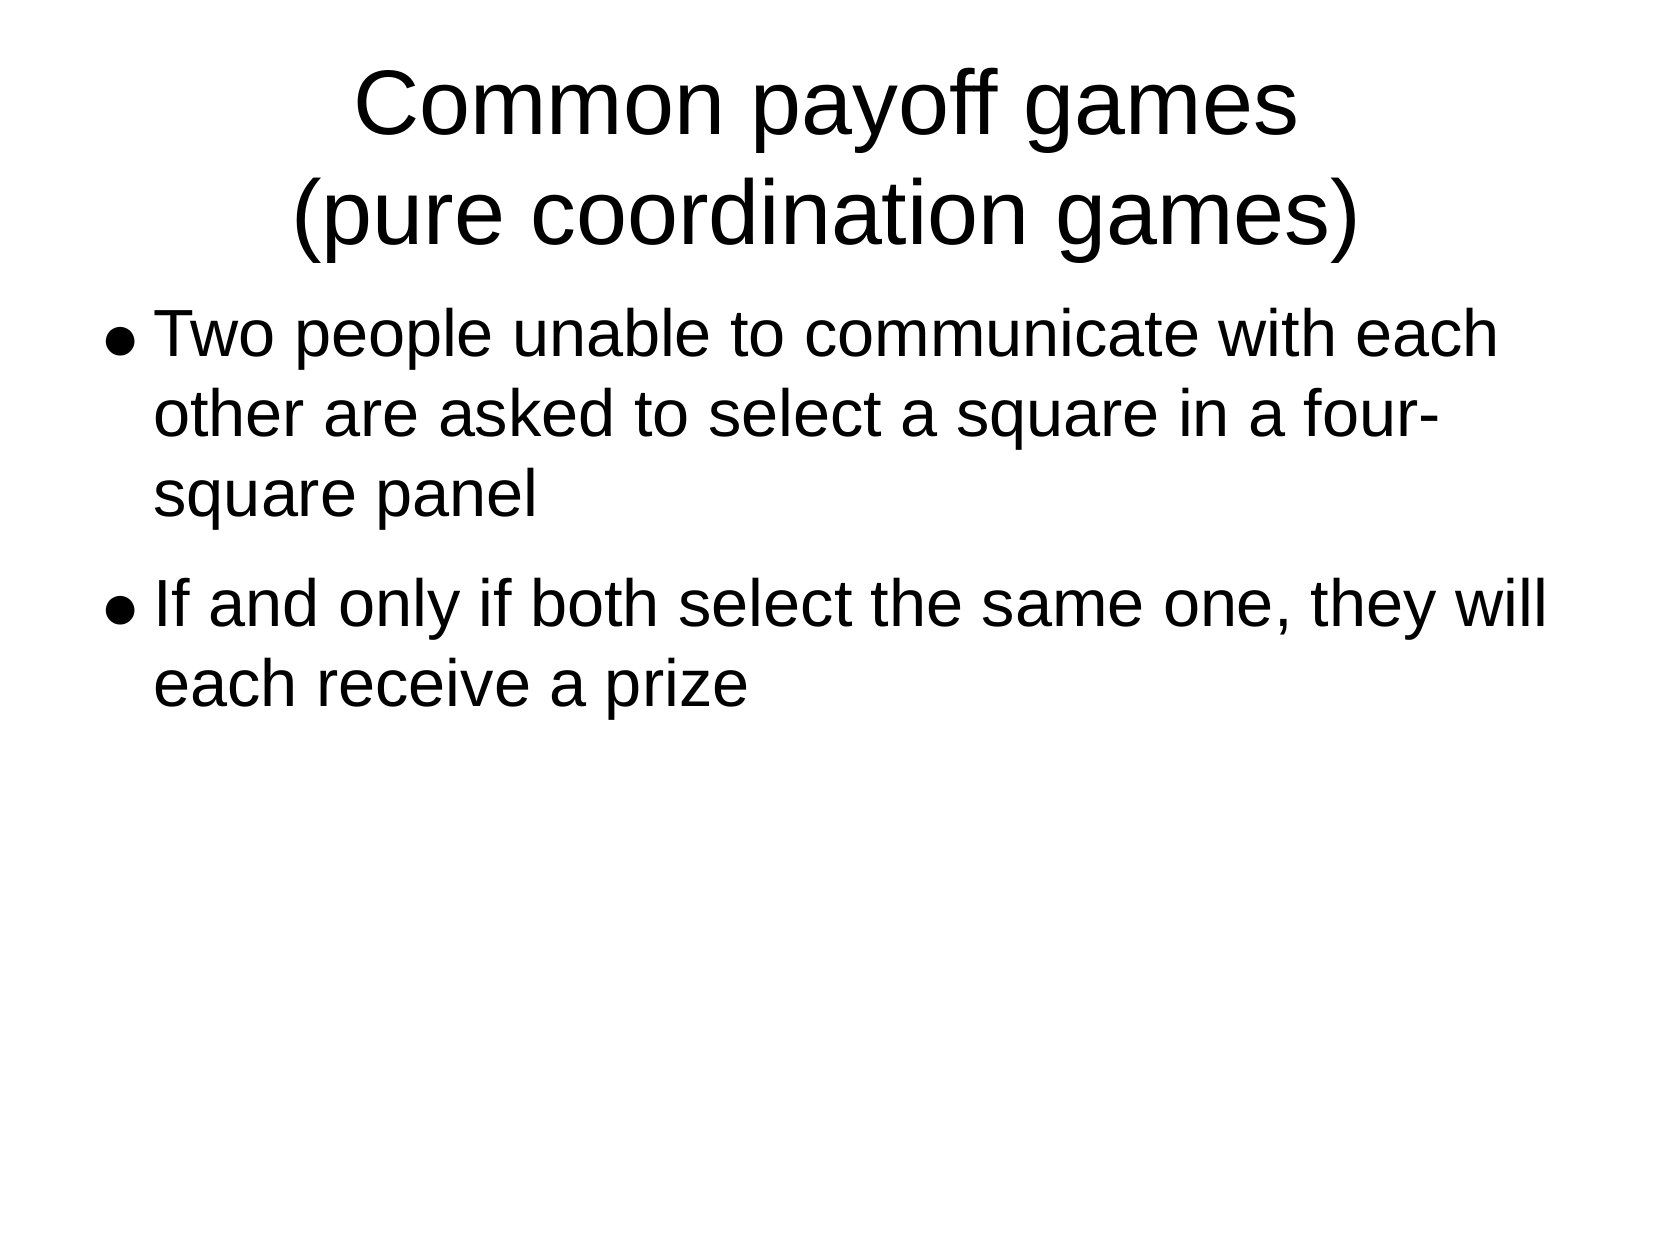

Common payoff games
(pure coordination games)
Two people unable to communicate with each other are asked to select a square in a four-square panel
If and only if both select the same one, they will each receive a prize